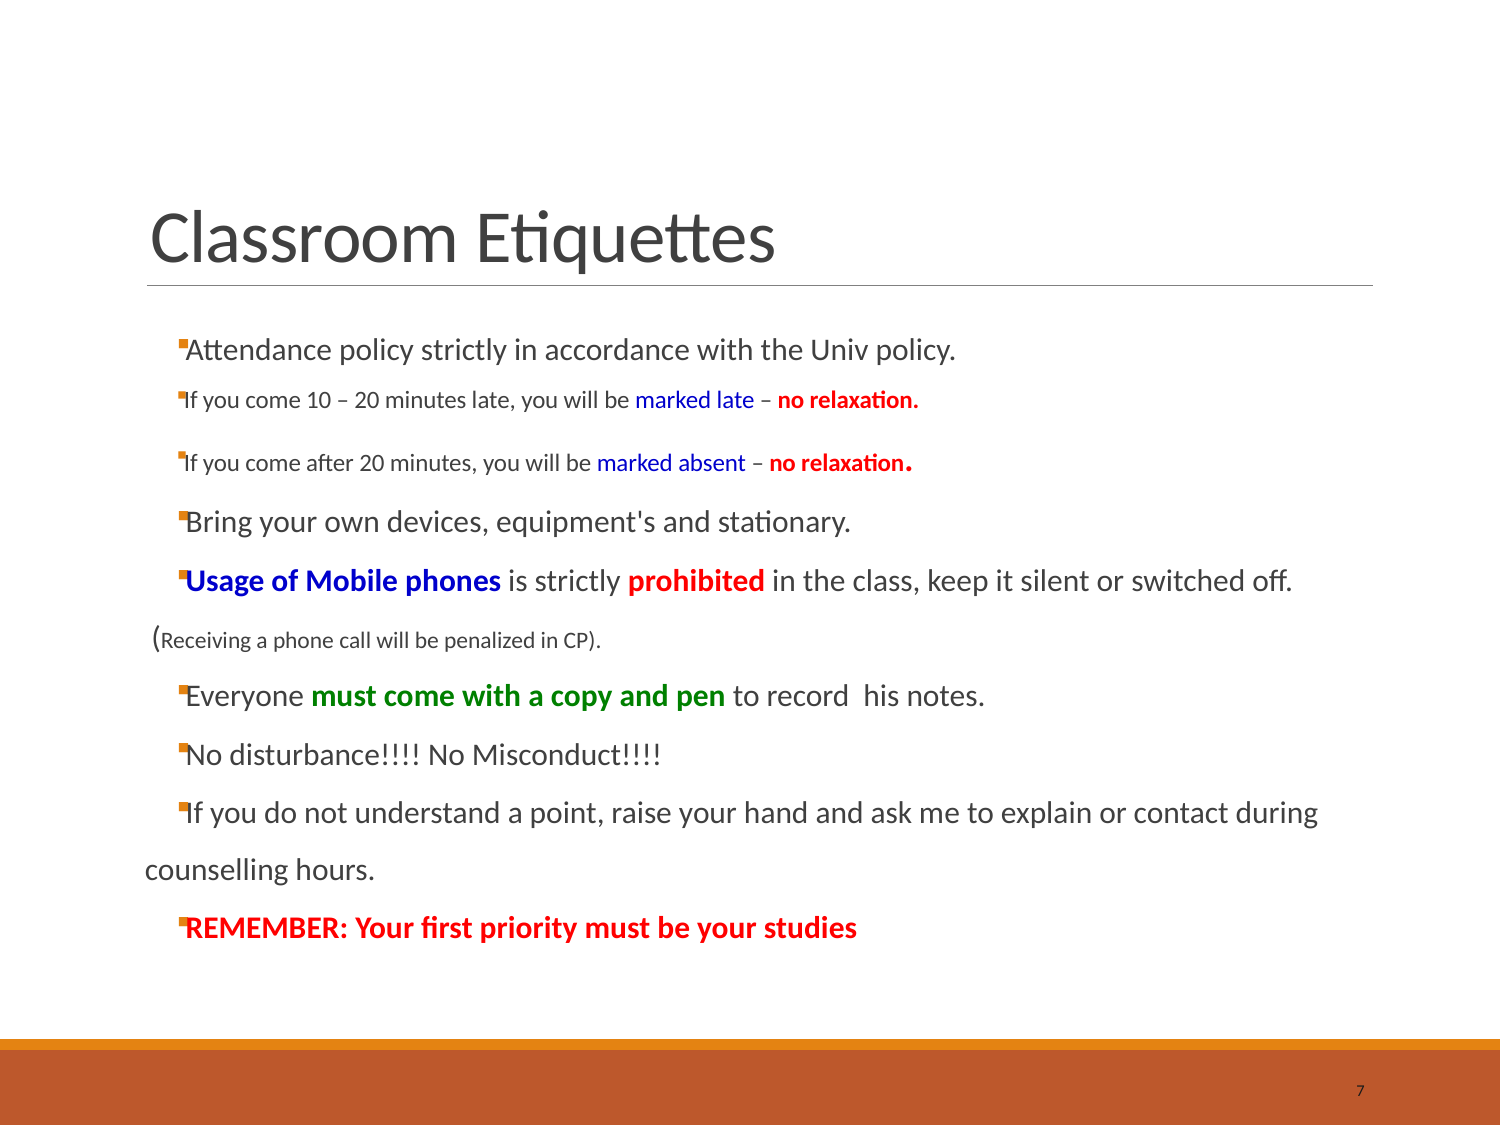

# Classroom Etiquettes
Attendance policy strictly in accordance with the Univ policy.
If you come 10 – 20 minutes late, you will be marked late – no relaxation.
If you come after 20 minutes, you will be marked absent – no relaxation.
Bring your own devices, equipment's and stationary.
Usage of Mobile phones is strictly prohibited in the class, keep it silent or switched off.(Receiving a phone call will be penalized in CP).
Everyone must come with a copy and pen to record  his notes.
No disturbance!!!! No Misconduct!!!!
If you do not understand a point, raise your hand and ask me to explain or contact during counselling hours.
REMEMBER: Your first priority must be your studies

7